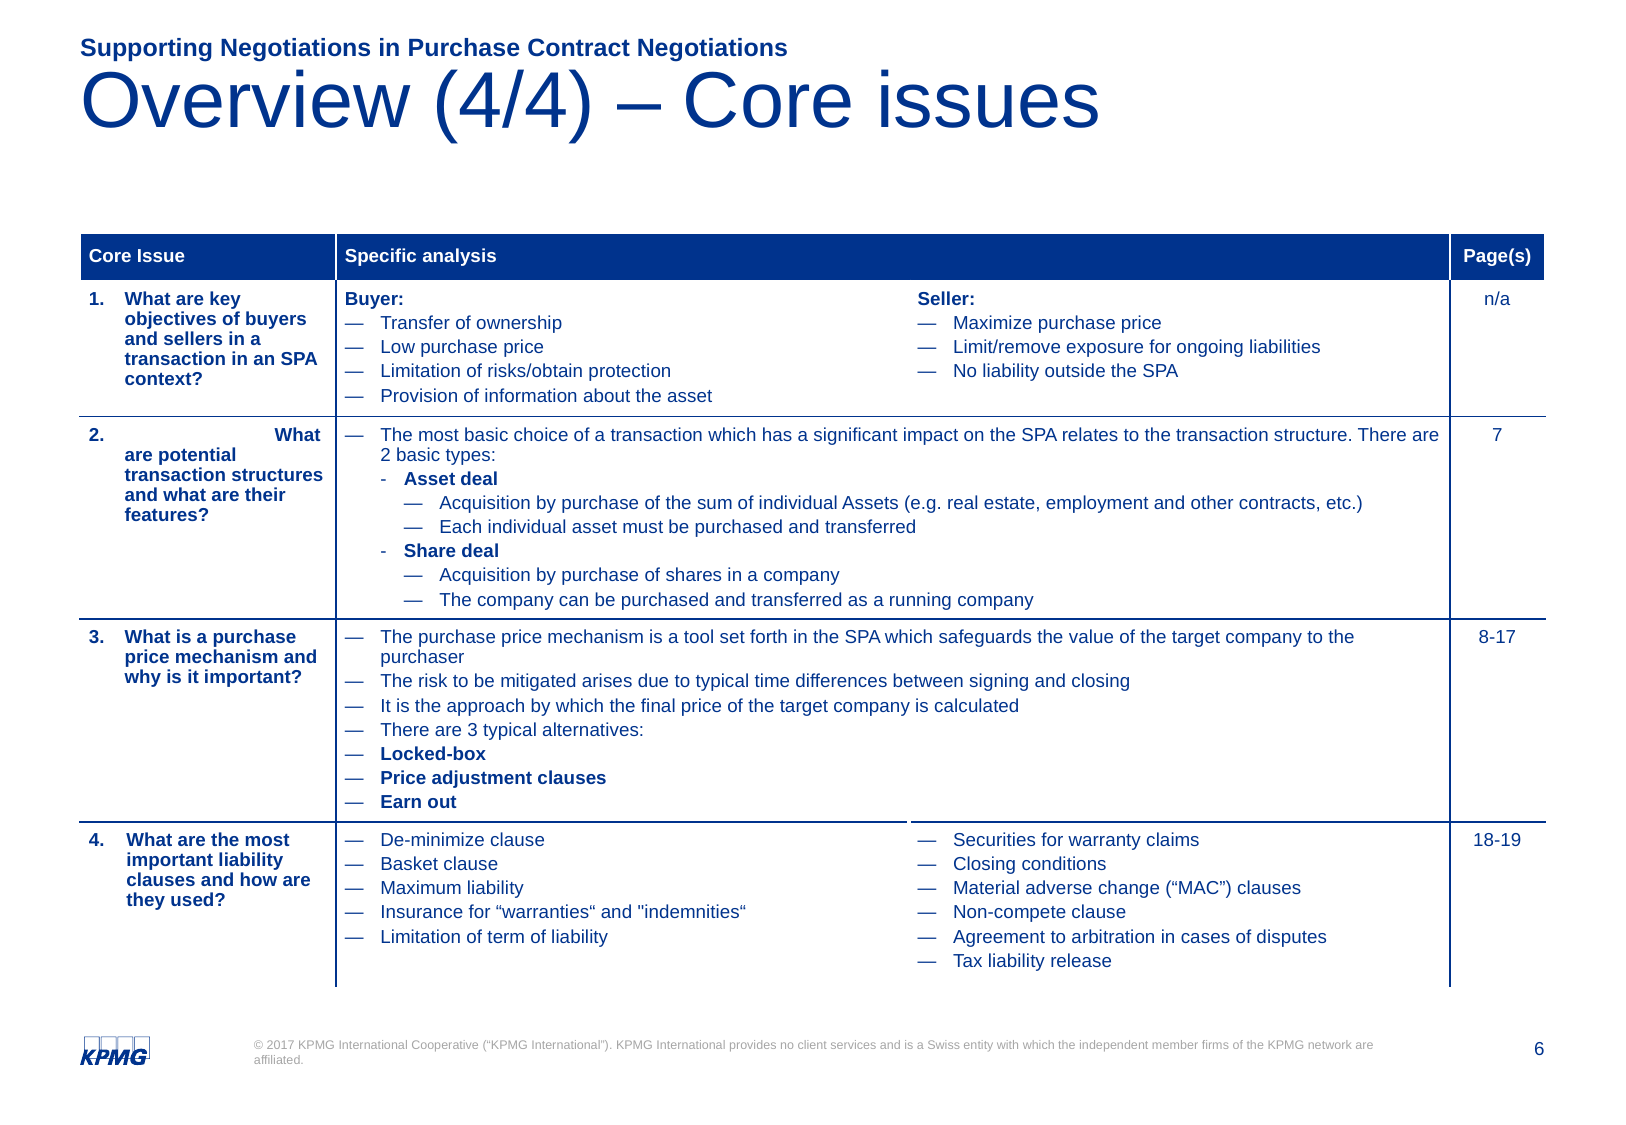

Supporting Negotiations in Purchase Contract Negotiations
# Overview (4/4) – Core issues
| Core Issue | Specific analysis |  | Page(s) |
| --- | --- | --- | --- |
| What are key objectives of buyers and sellers in a transaction in an SPA context? | Buyer: Transfer of ownership Low purchase price Limitation of risks/obtain protection Provision of information about the asset | Seller: Maximize purchase price Limit/remove exposure for ongoing liabilities No liability outside the SPA | n/a |
| 2. What are potential transaction structures and what are their features? | The most basic choice of a transaction which has a significant impact on the SPA relates to the transaction structure. There are 2 basic types: Asset deal Acquisition by purchase of the sum of individual Assets (e.g. real estate, employment and other contracts, etc.) Each individual asset must be purchased and transferred Share deal Acquisition by purchase of shares in a company The company can be purchased and transferred as a running company |  | 7 |
| What is a purchase price mechanism and why is it important? | The purchase price mechanism is a tool set forth in the SPA which safeguards the value of the target company to the purchaser The risk to be mitigated arises due to typical time differences between signing and closing It is the approach by which the final price of the target company is calculated There are 3 typical alternatives: Locked-box Price adjustment clauses Earn out |  | 8-17 |
| What are the most important liability clauses and how are they used? | De-minimize clause Basket clause Maximum liability Insurance for “warranties“ and "indemnities“ Limitation of term of liability | Securities for warranty claims Closing conditions Material adverse change (“MAC”) clauses Non-compete clause Agreement to arbitration in cases of disputes Tax liability release | 18-19 |